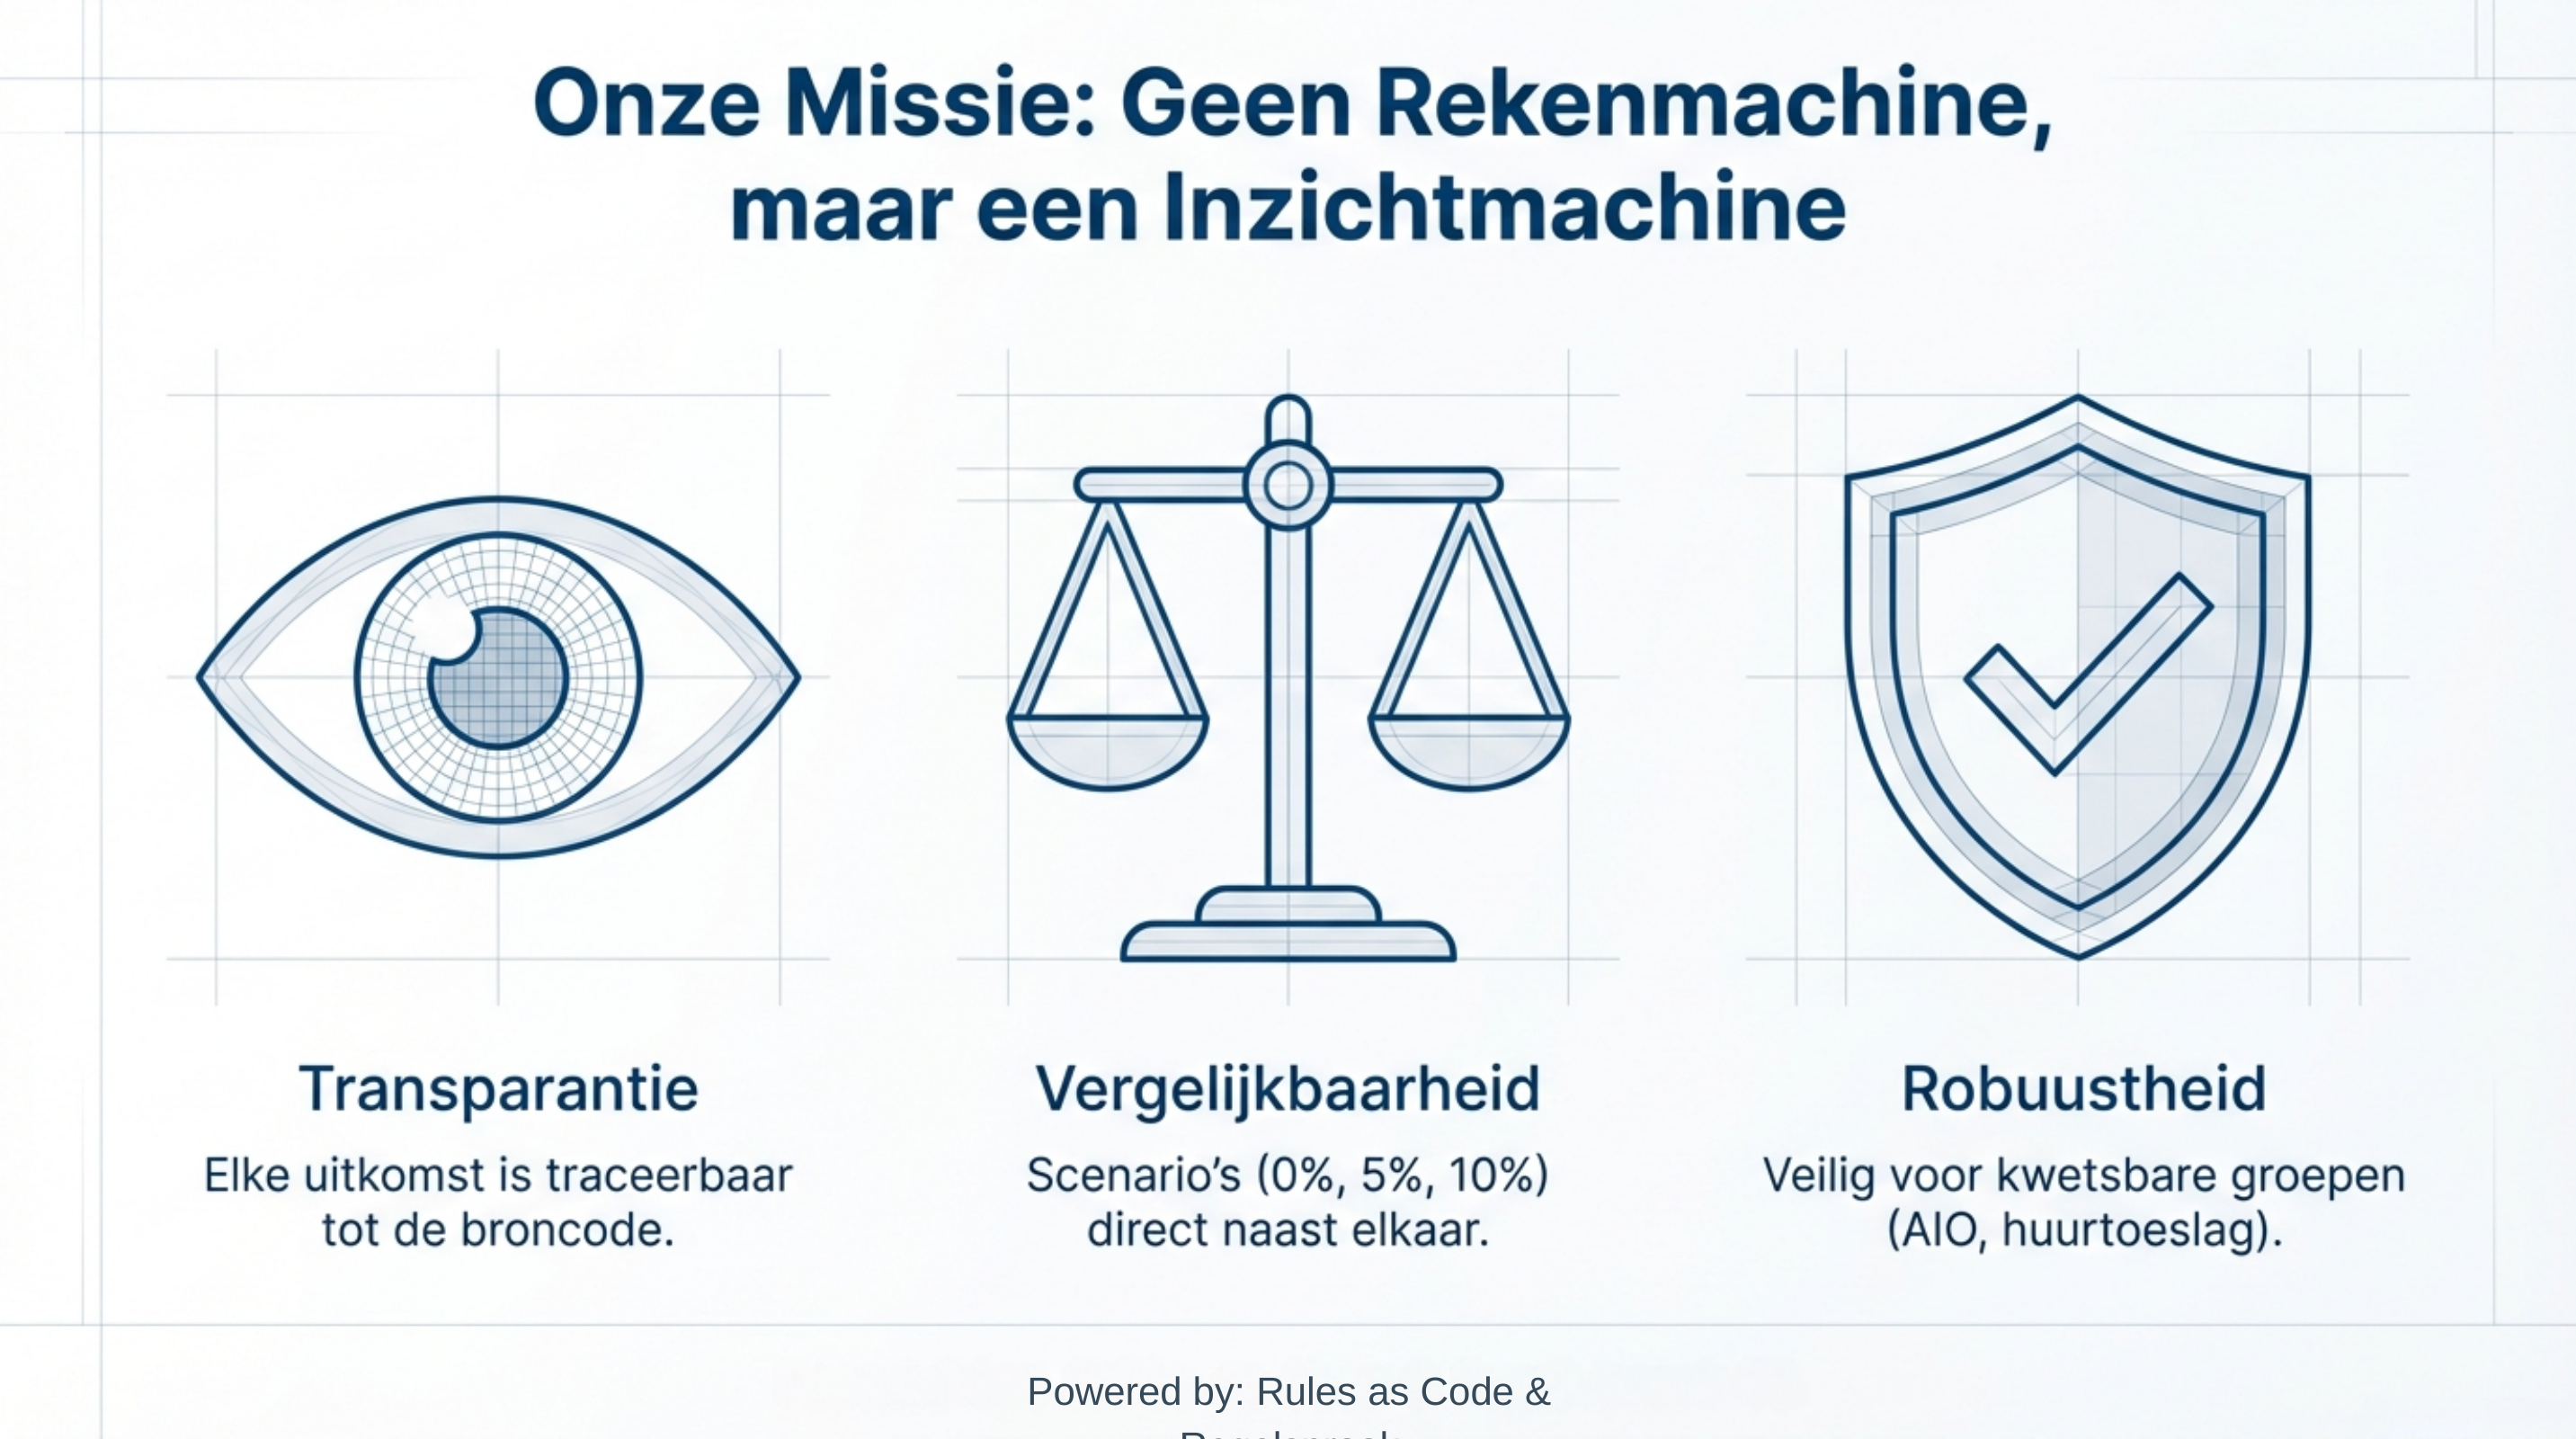

Powered by: Rules as Code & Regelspraak